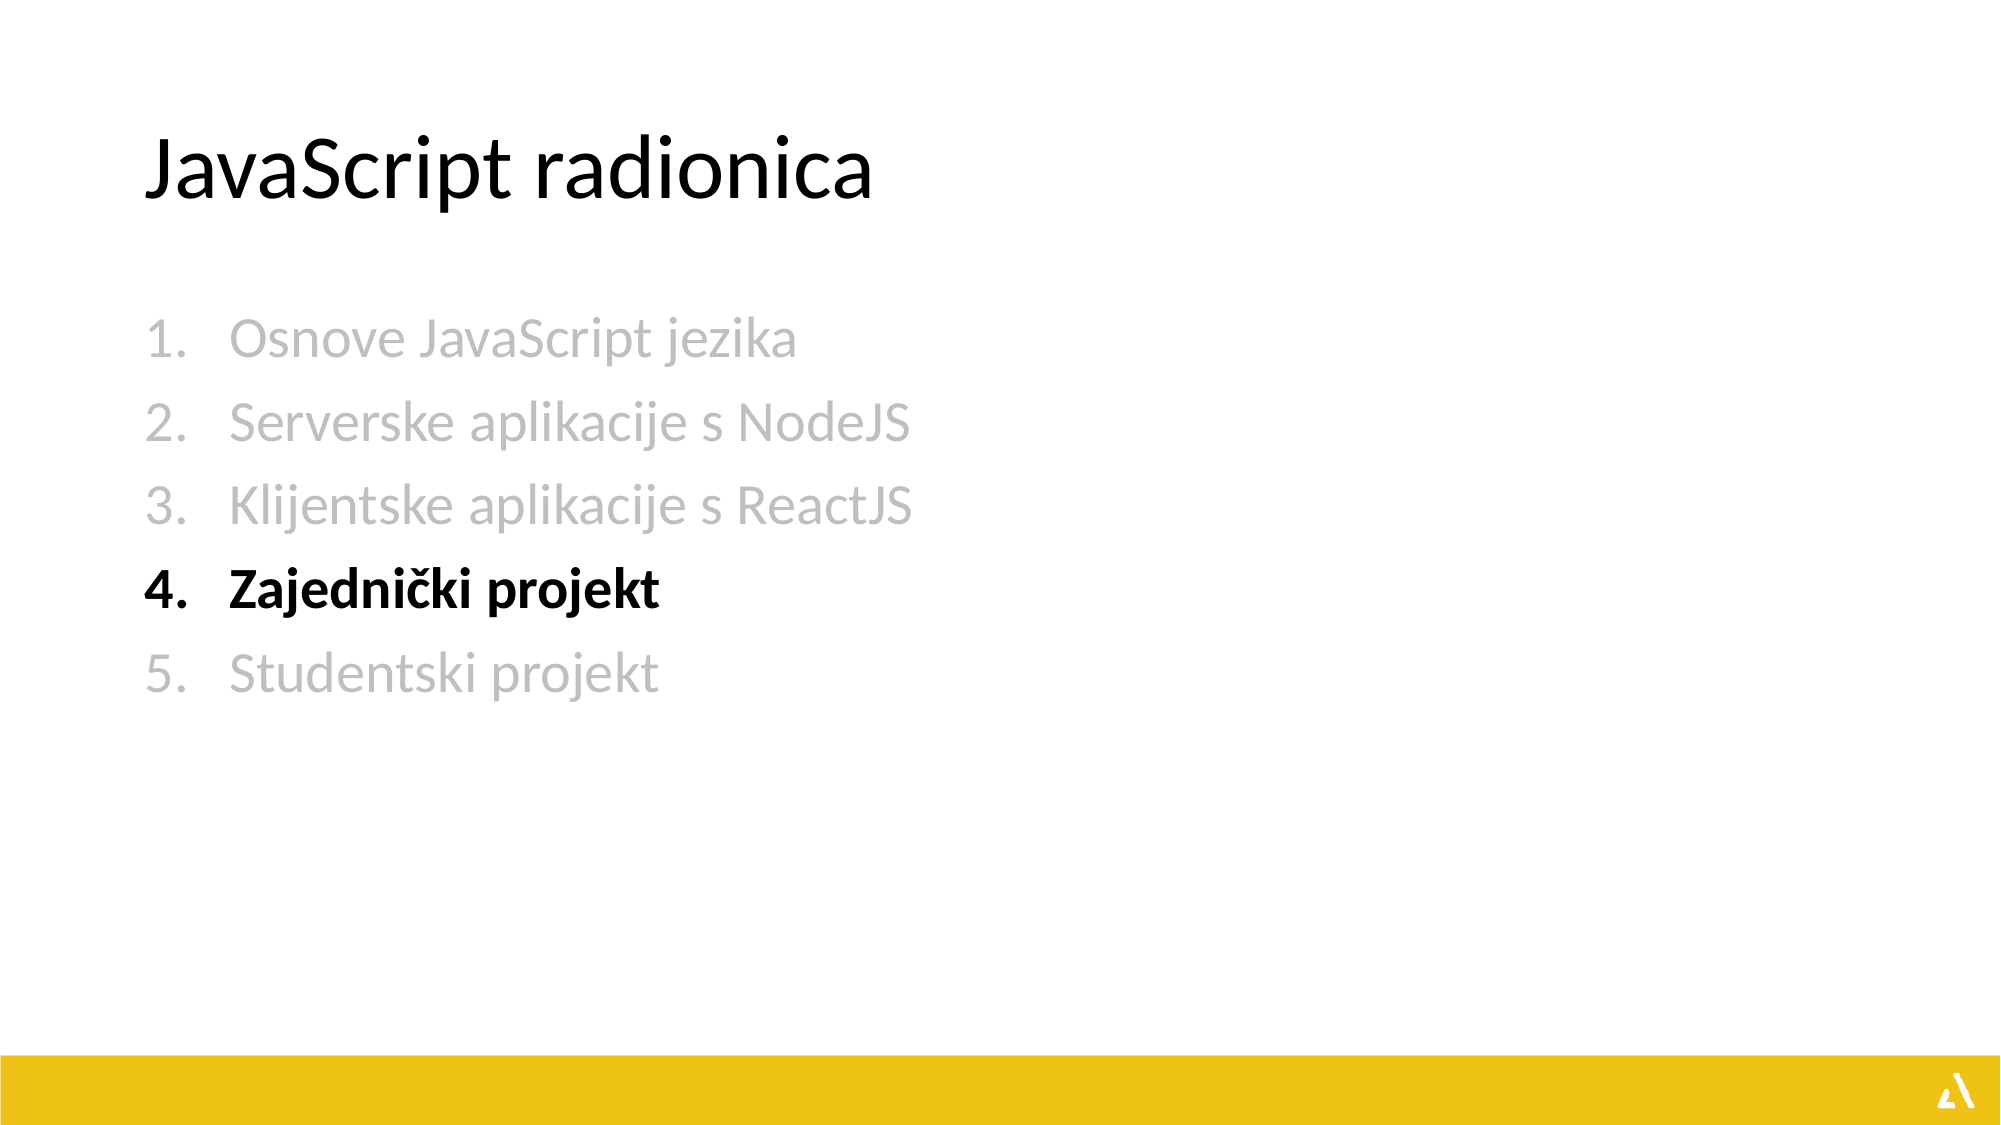

# JavaScript radionica
Osnove JavaScript jezika
Serverske aplikacije s NodeJS
Klijentske aplikacije s ReactJS
Zajednički projekt
Studentski projekt